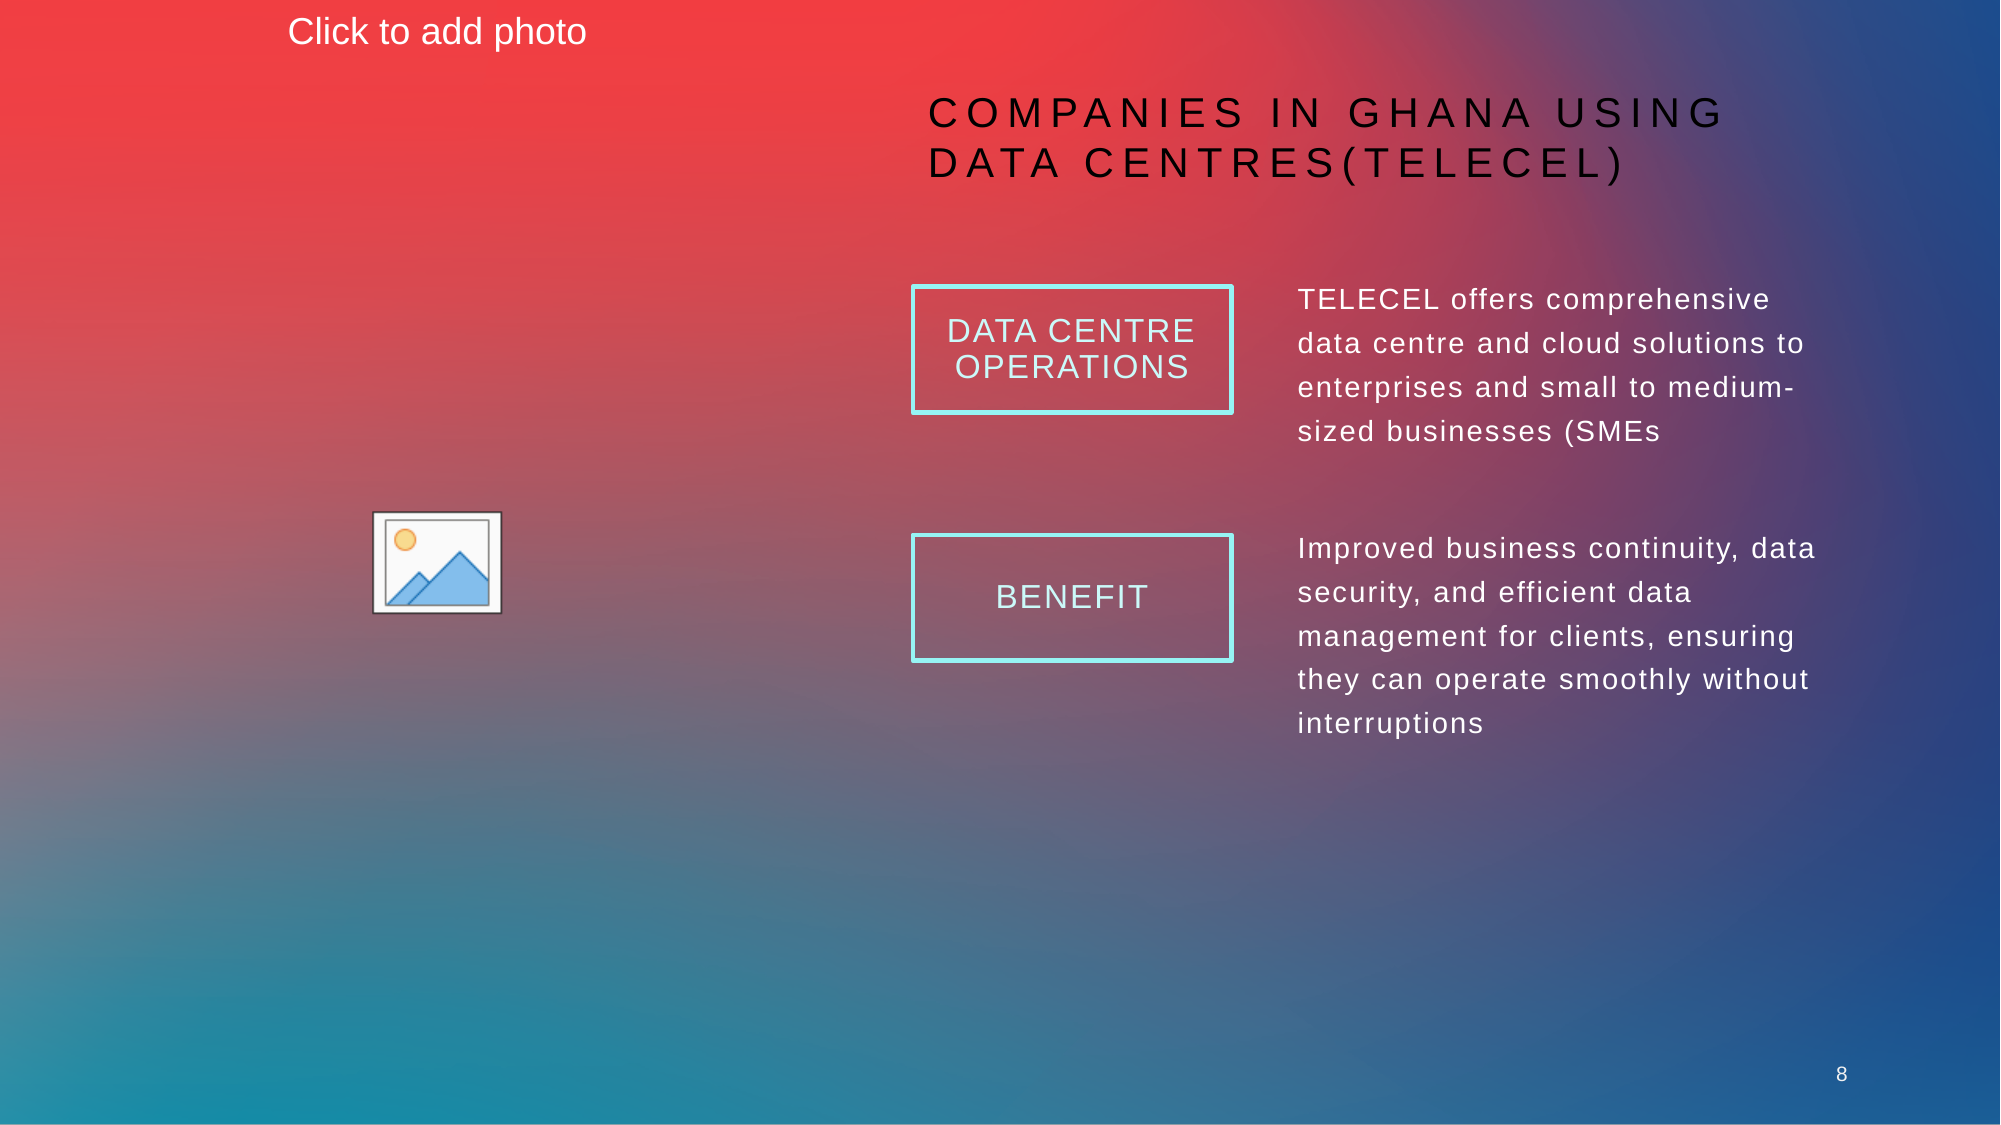

# Companies in Ghana Using Data Centres(TELECEL)
TELECEL offers comprehensive data centre and cloud solutions to enterprises and small to medium-sized businesses (SMEs
Data Centre Operations
Improved business continuity, data security, and efficient data management for clients, ensuring they can operate smoothly without interruptions
Benefit
8